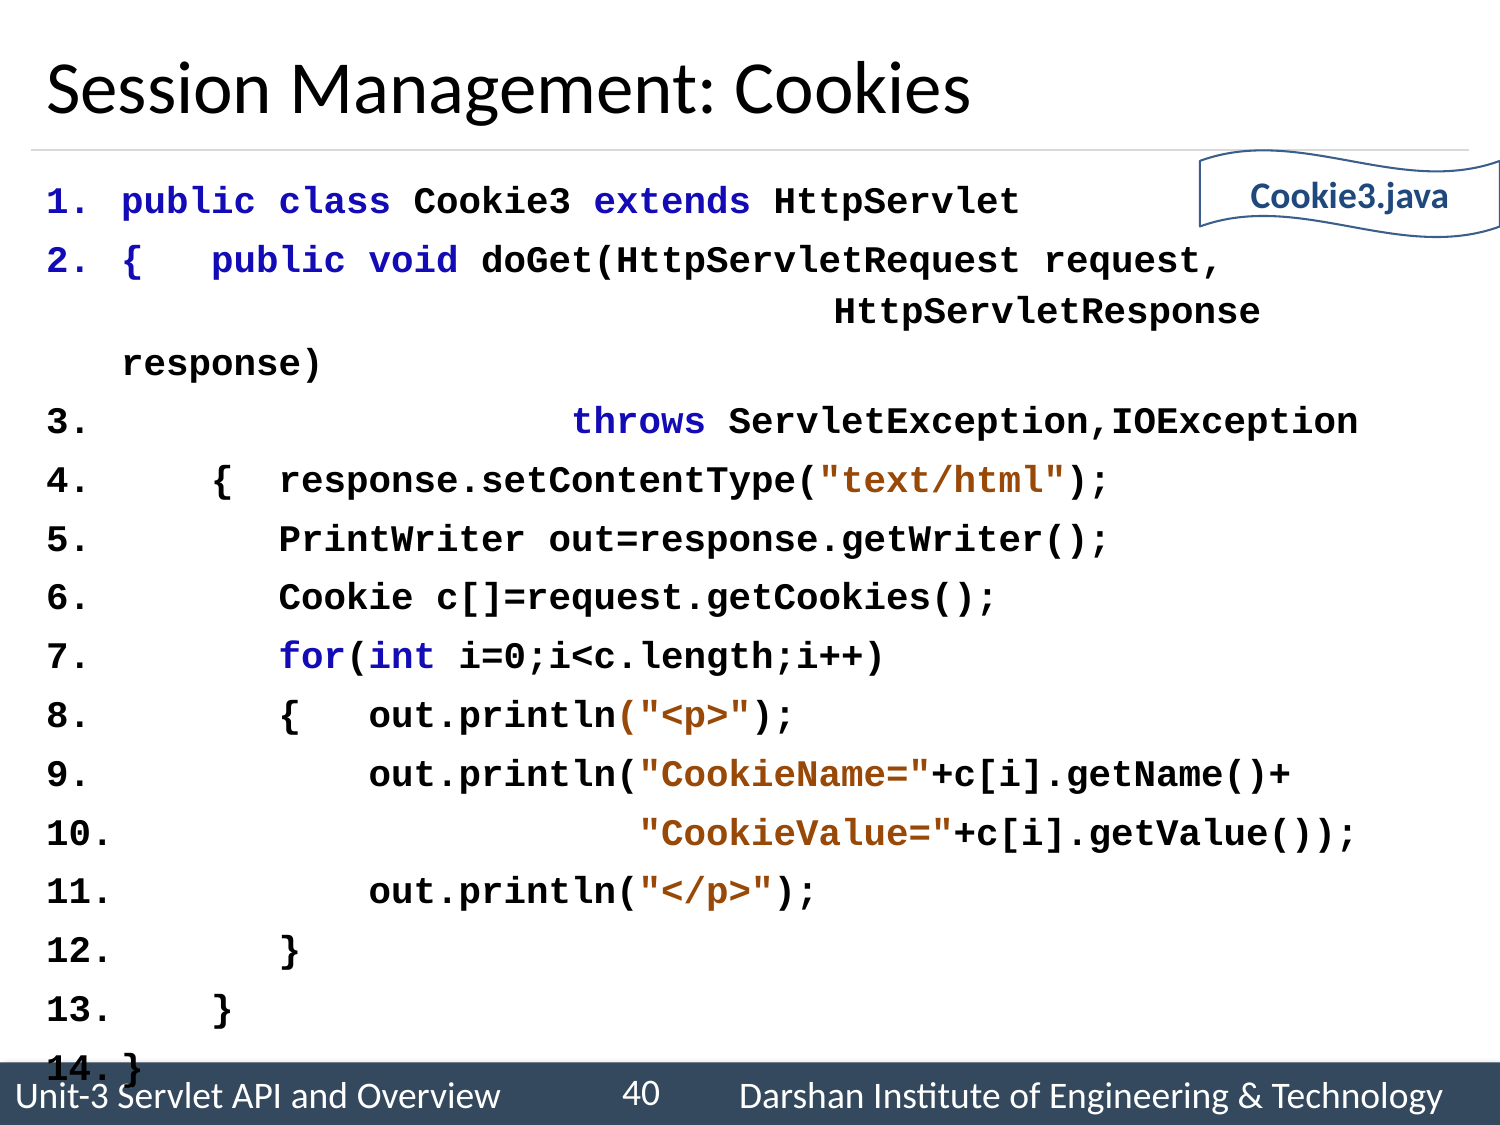

# Session Management: Cookies
Cookie3.java
public class Cookie3 extends HttpServlet
{   public void doGet(HttpServletRequest request, 					     HttpServletResponse response)
            		throws ServletException,IOException
    {  response.setContentType("text/html");
       PrintWriter out=response.getWriter();
       Cookie c[]=request.getCookies();
       for(int i=0;i<c.length;i++)
       {   out.println("<p>");
           out.println("CookieName="+c[i].getName()+
                       "CookieValue="+c[i].getValue());
           out.println("</p>");
       }
    }
}
40